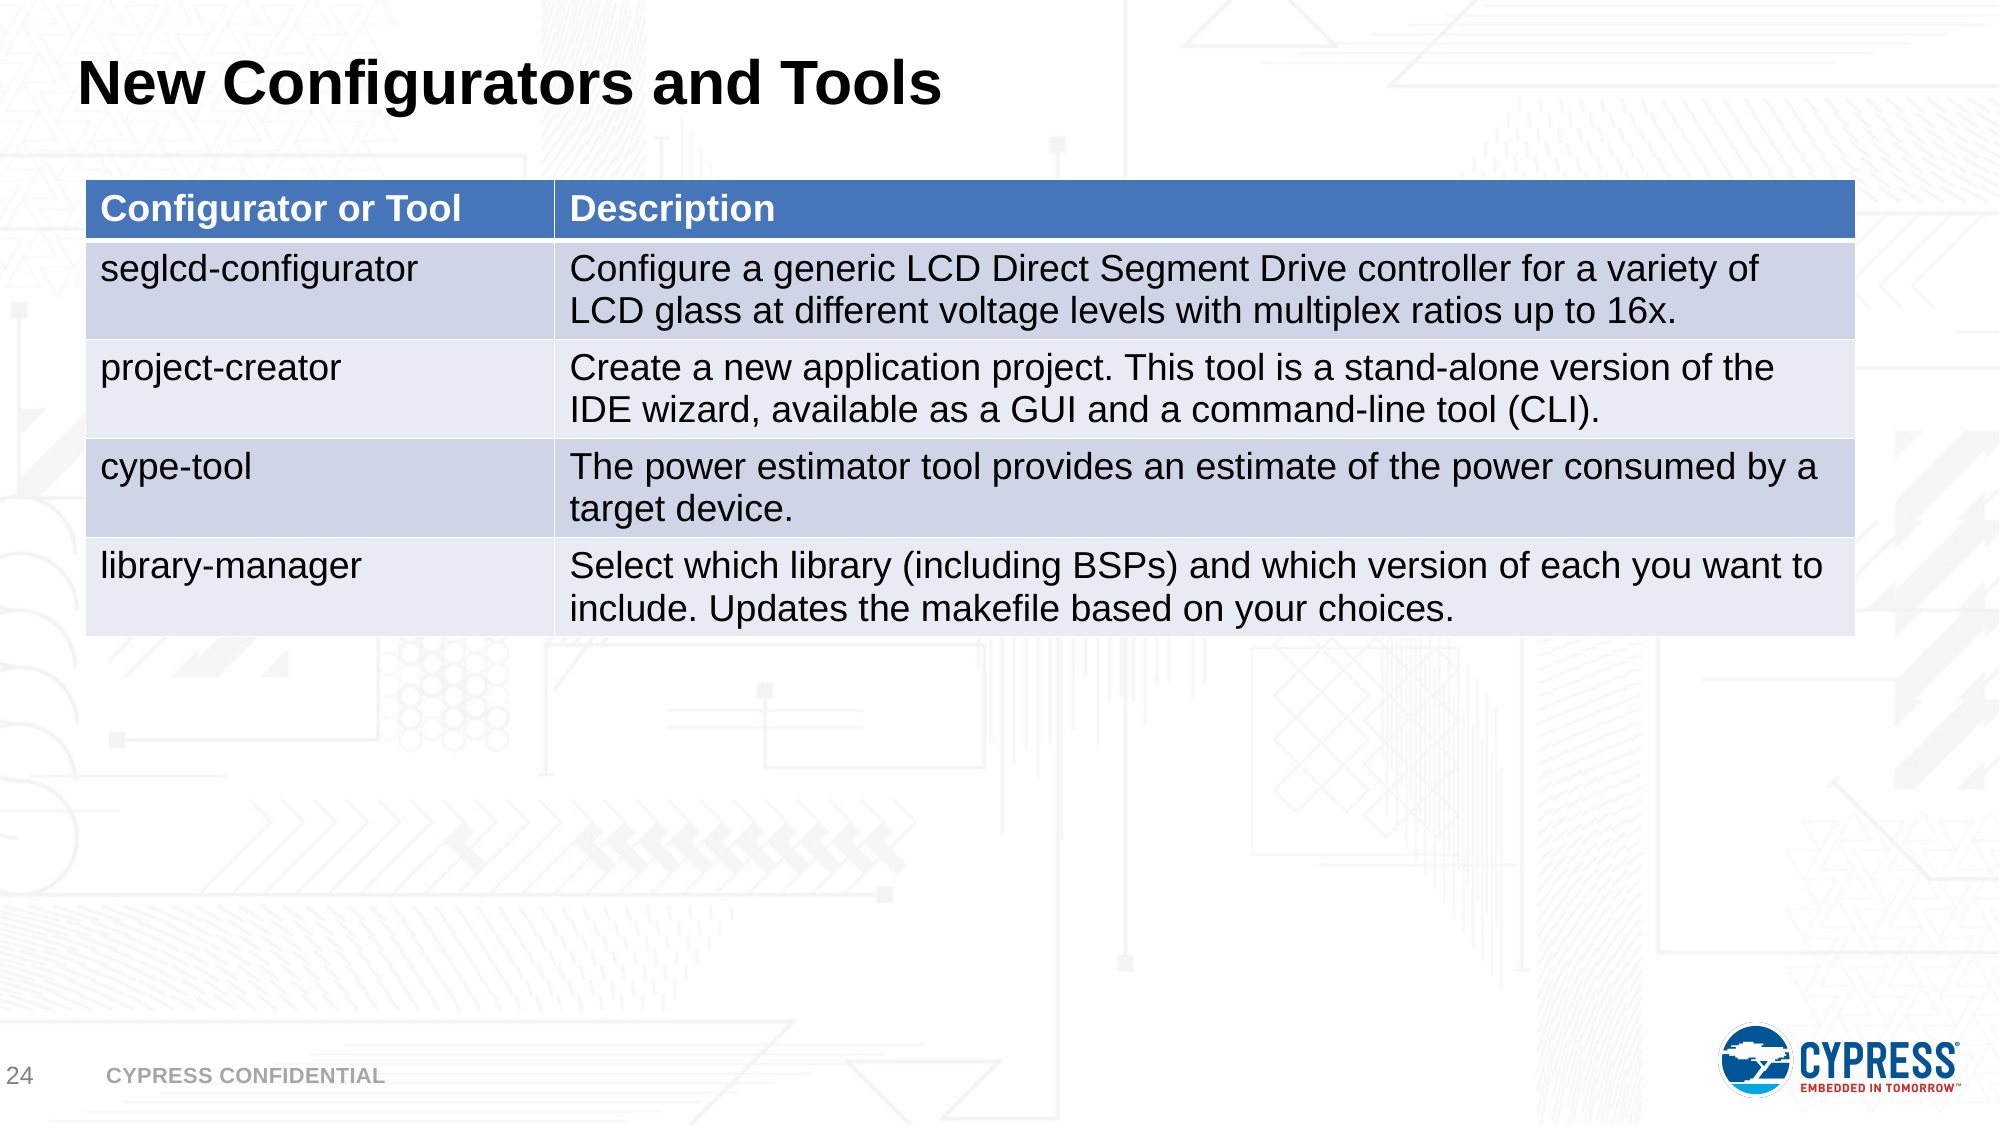

# New Configurators and Tools
| Configurator or Tool | Description |
| --- | --- |
| seglcd-configurator | Configure a generic LCD Direct Segment Drive controller for a variety of LCD glass at different voltage levels with multiplex ratios up to 16x. |
| project-creator | Create a new application project. This tool is a stand-alone version of the IDE wizard, available as a GUI and a command-line tool (CLI). |
| cype-tool | The power estimator tool provides an estimate of the power consumed by a target device. |
| library-manager | Select which library (including BSPs) and which version of each you want to include. Updates the makefile based on your choices. |